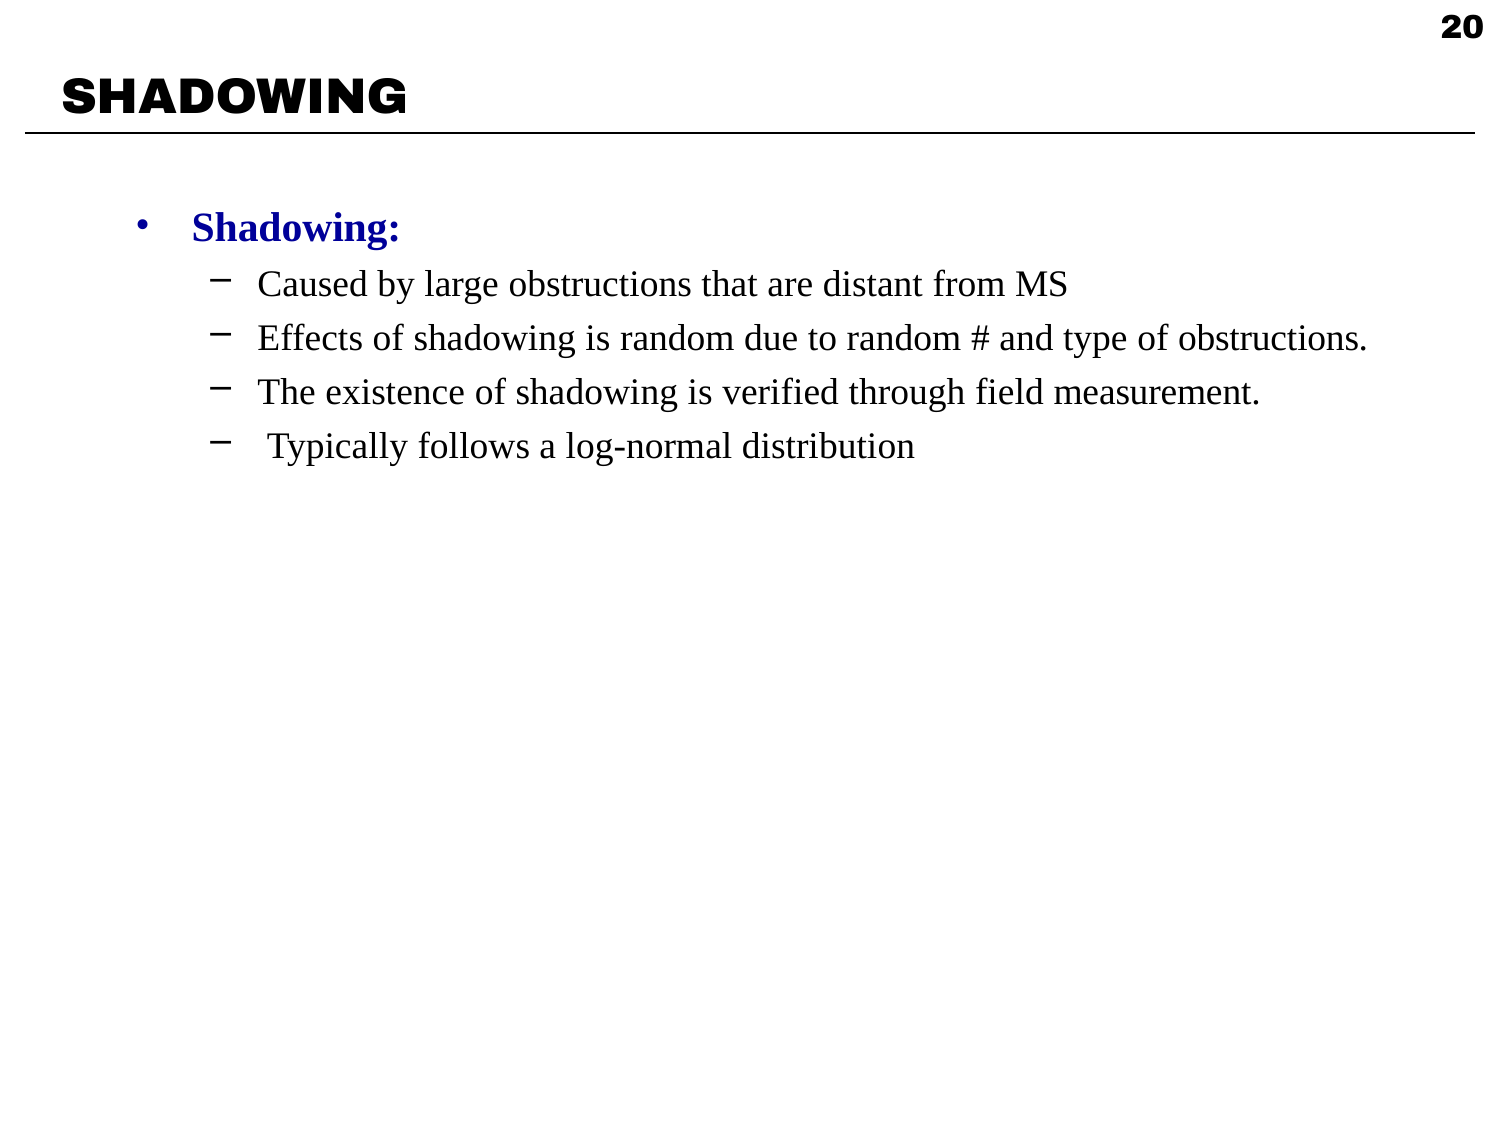

20
# SHADOWING
Shadowing:
Caused by large obstructions that are distant from MS
Effects of shadowing is random due to random # and type of obstructions.
The existence of shadowing is verified through field measurement.
 Typically follows a log-normal distribution